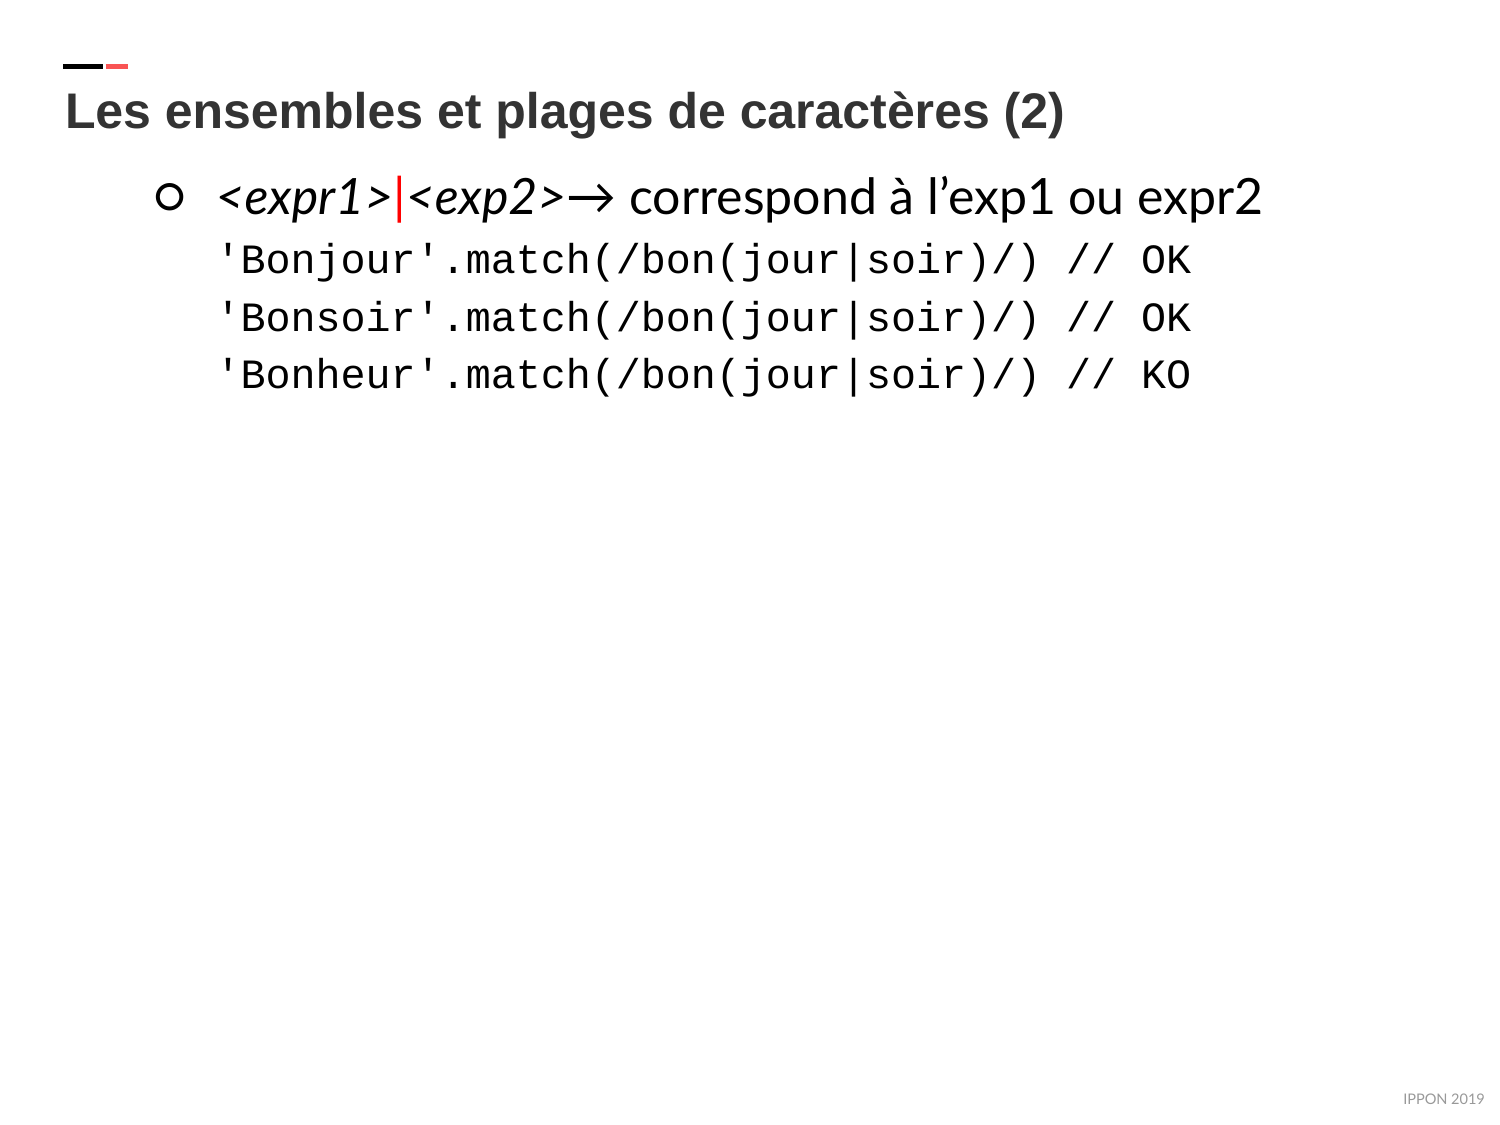

Les ensembles et plages de caractères (2)
<expr1>|<exp2>→ correspond à l’exp1 ou expr2
'Bonjour'.match(/bon(jour|soir)/) // OK
'Bonsoir'.match(/bon(jour|soir)/) // OK
'Bonheur'.match(/bon(jour|soir)/) // KO